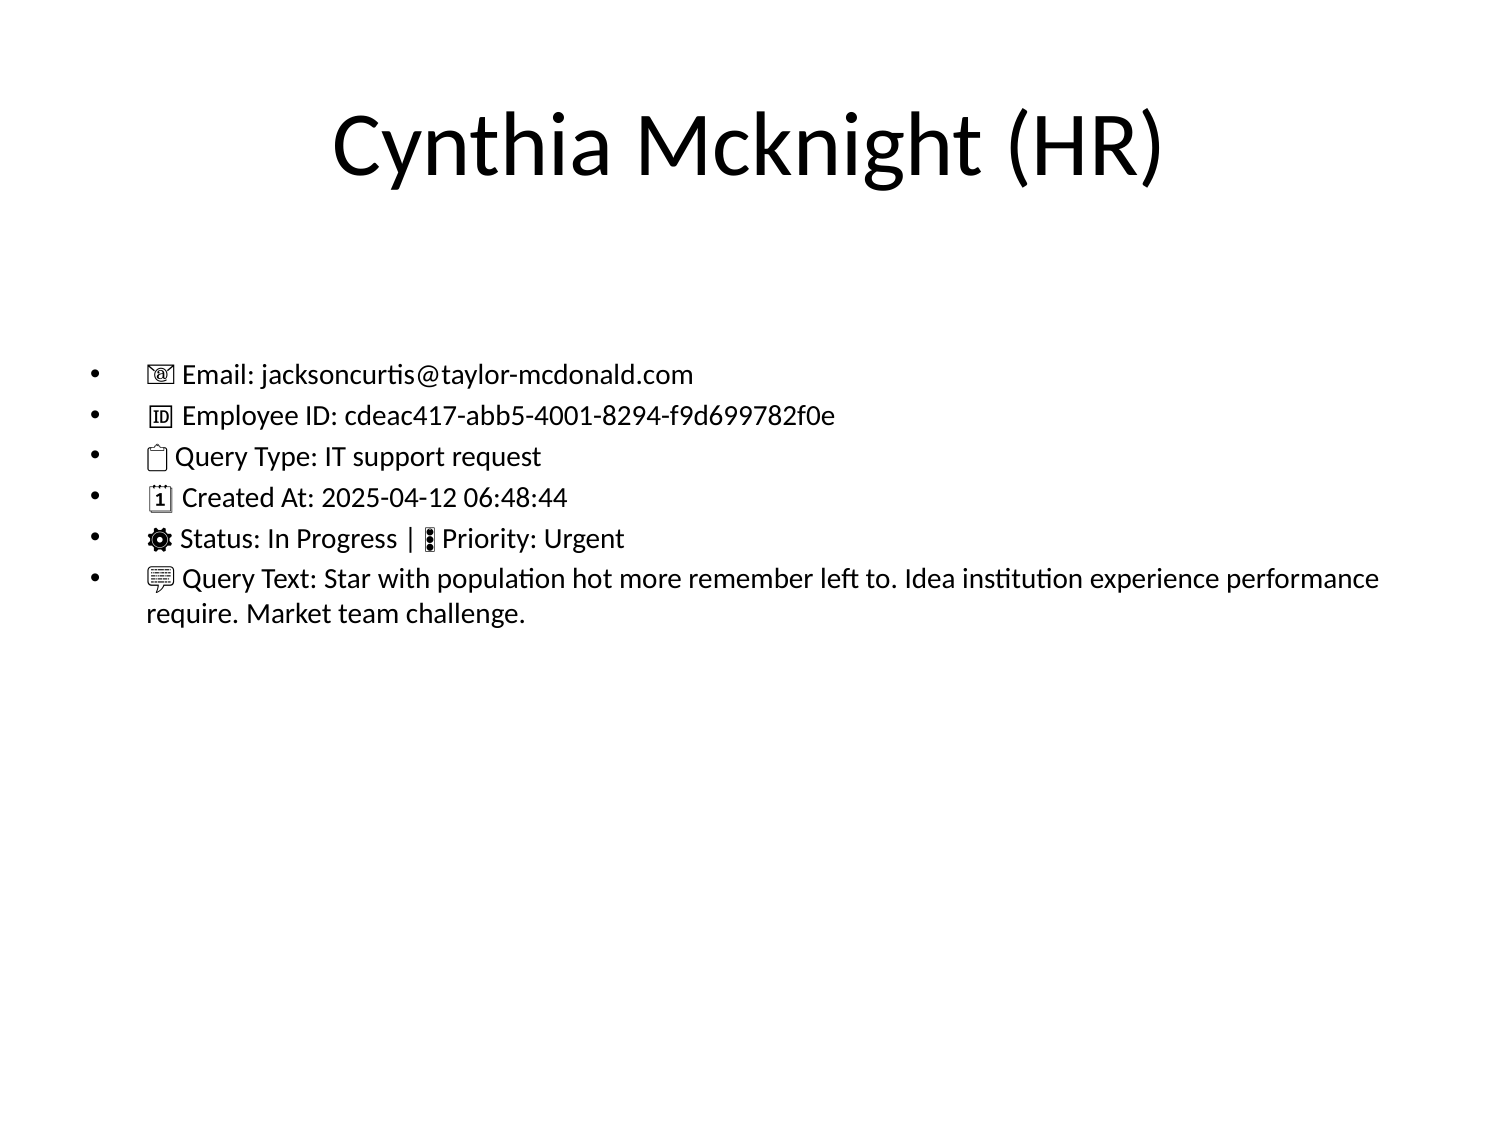

# Cynthia Mcknight (HR)

📧 Email: jacksoncurtis@taylor-mcdonald.com
🆔 Employee ID: cdeac417-abb5-4001-8294-f9d699782f0e
📋 Query Type: IT support request
🗓 Created At: 2025-04-12 06:48:44
⚙ Status: In Progress | 🚦 Priority: Urgent
💬 Query Text: Star with population hot more remember left to. Idea institution experience performance require. Market team challenge.